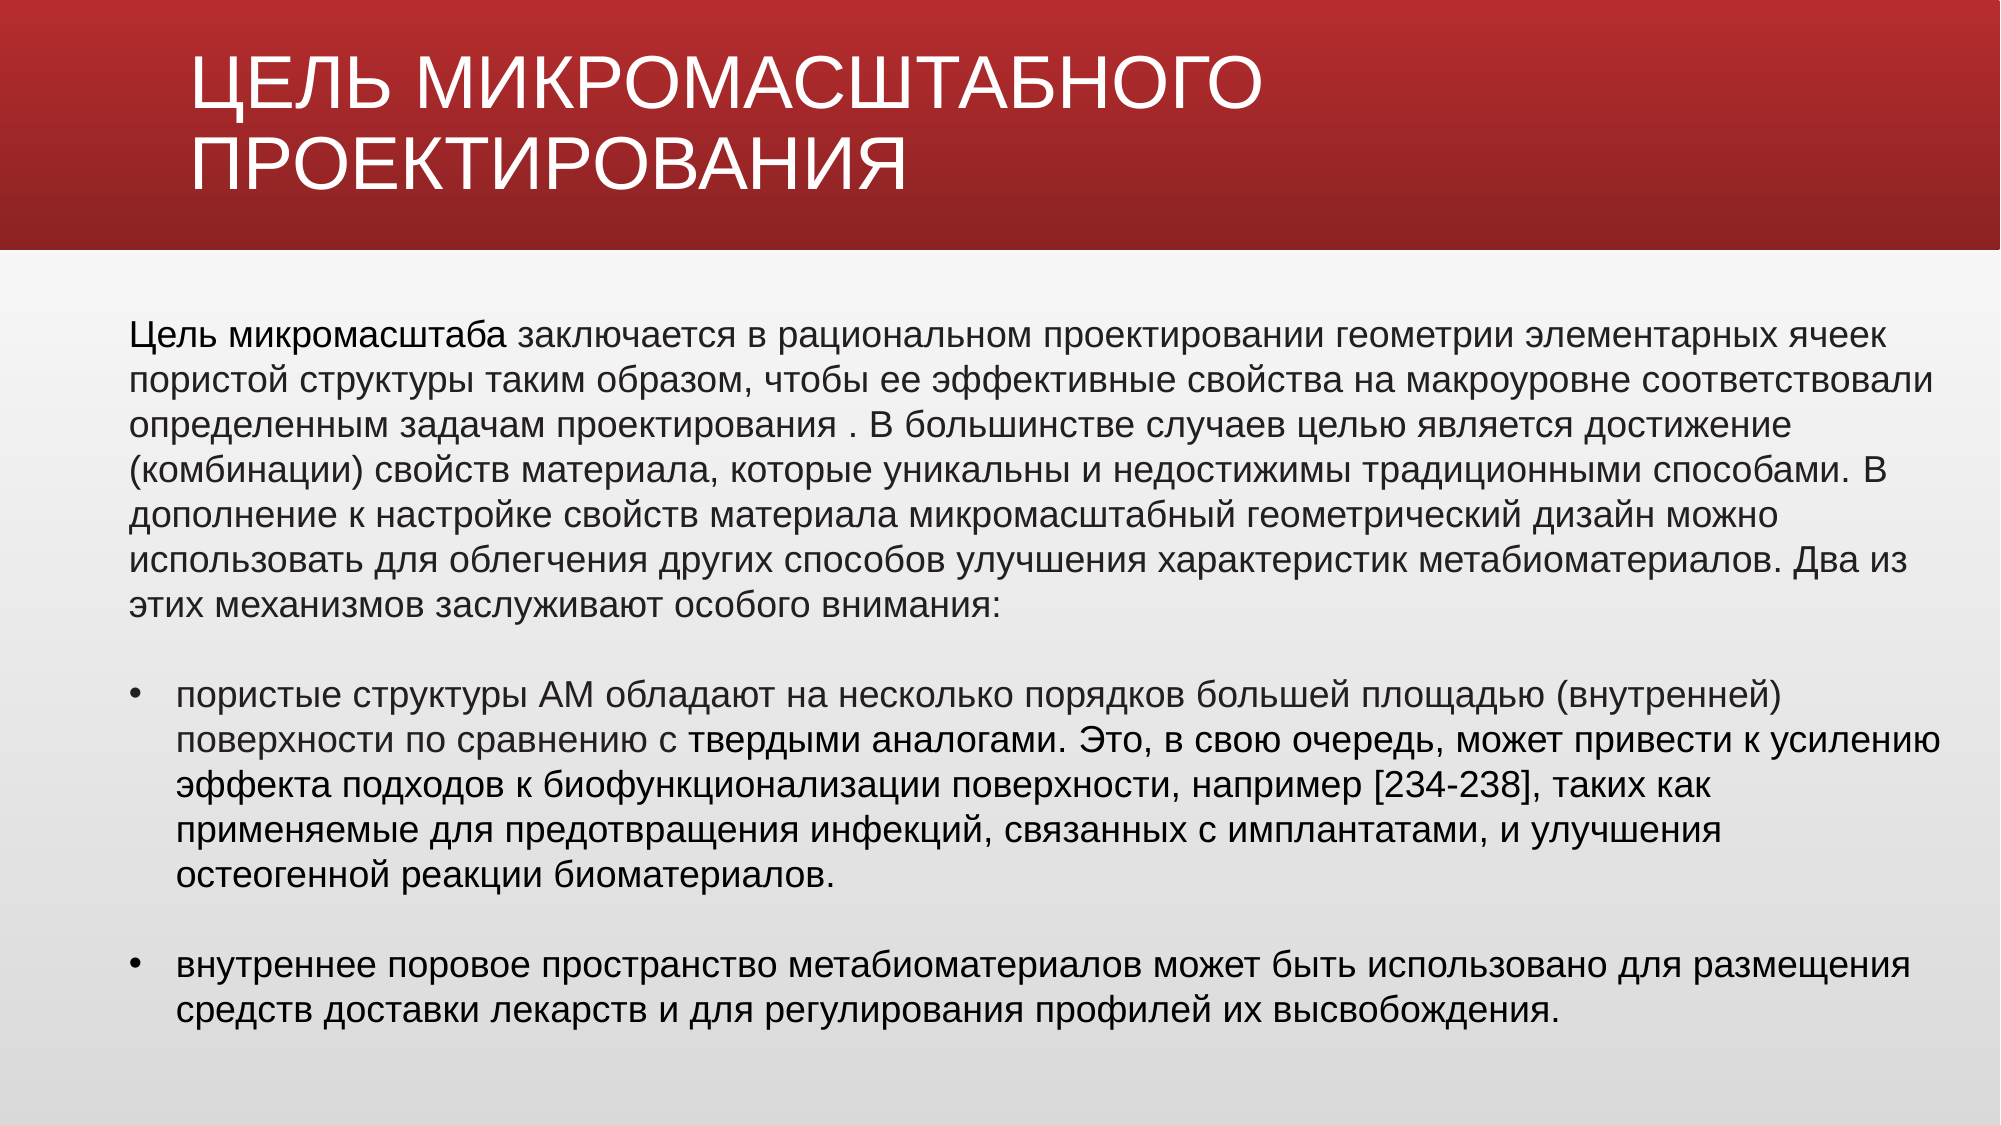

# ЦЕЛЬ МИКРОМАСШТАБНОГО ПРОЕКТИРОВАНИЯ
Цель микромасштаба заключается в рациональном проектировании геометрии элементарных ячеек пористой структуры таким образом, чтобы ее эффективные свойства на макроуровне соответствовали определенным задачам проектирования . В большинстве случаев целью является достижение (комбинации) свойств материала, которые уникальны и недостижимы традиционными способами. В дополнение к настройке свойств материала микромасштабный геометрический дизайн можно использовать для облегчения других способов улучшения характеристик метабиоматериалов. Два из этих механизмов заслуживают особого внимания:

пористые структуры АМ обладают на несколько порядков большей площадью (внутренней) поверхности по сравнению с твердыми аналогами. Это, в свою очередь, может привести к усилению эффекта подходов к биофункционализации поверхности, например [234-238], таких как применяемые для предотвращения инфекций, связанных с имплантатами, и улучшения остеогенной реакции биоматериалов.

внутреннее поровое пространство метабиоматериалов может быть использовано для размещения средств доставки лекарств и для регулирования профилей их высвобождения.